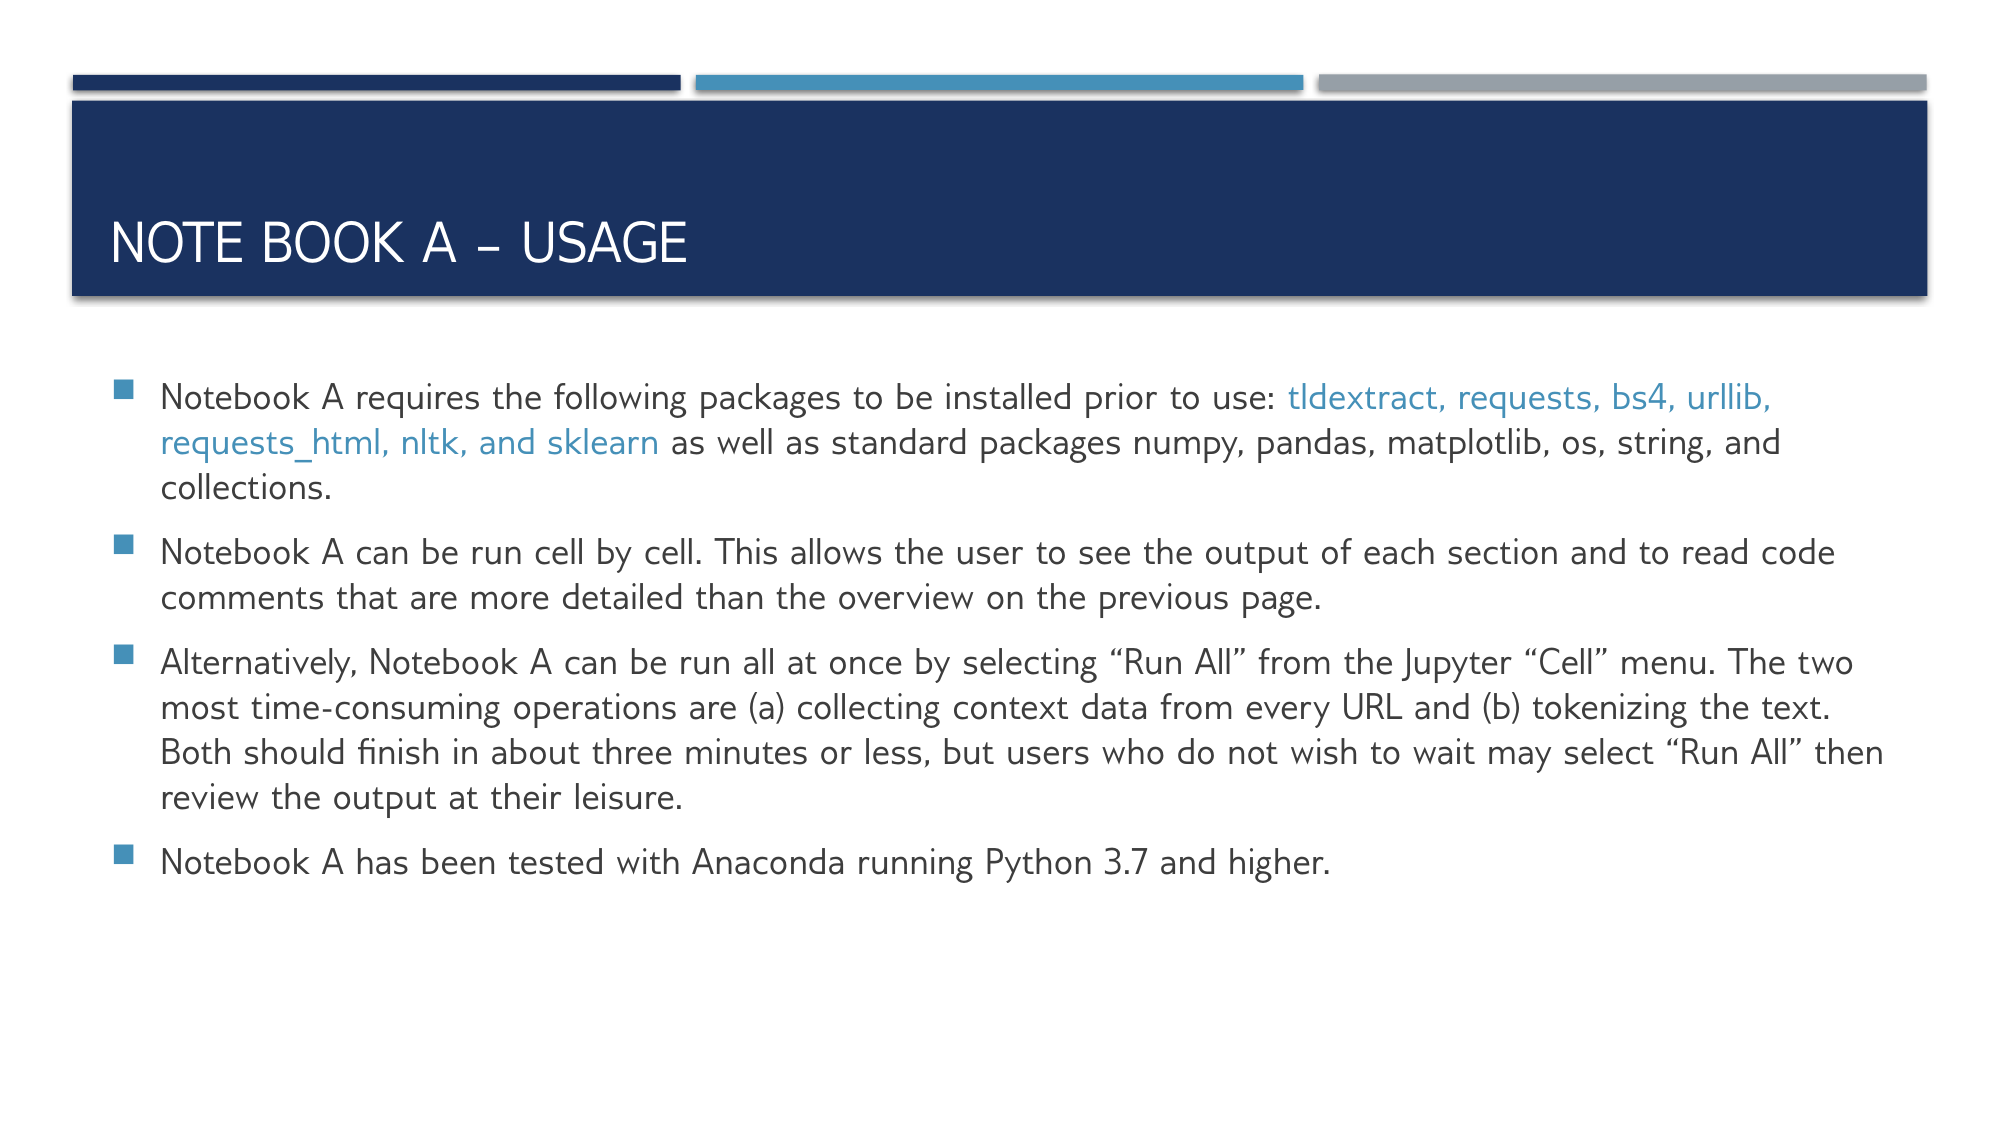

# Note book A – Usage
Notebook A requires the following packages to be installed prior to use: tldextract, requests, bs4, urllib, requests_html, nltk, and sklearn as well as standard packages numpy, pandas, matplotlib, os, string, and collections.
Notebook A can be run cell by cell. This allows the user to see the output of each section and to read code comments that are more detailed than the overview on the previous page.
Alternatively, Notebook A can be run all at once by selecting “Run All” from the Jupyter “Cell” menu. The two most time-consuming operations are (a) collecting context data from every URL and (b) tokenizing the text. Both should finish in about three minutes or less, but users who do not wish to wait may select “Run All” then review the output at their leisure.
Notebook A has been tested with Anaconda running Python 3.7 and higher.